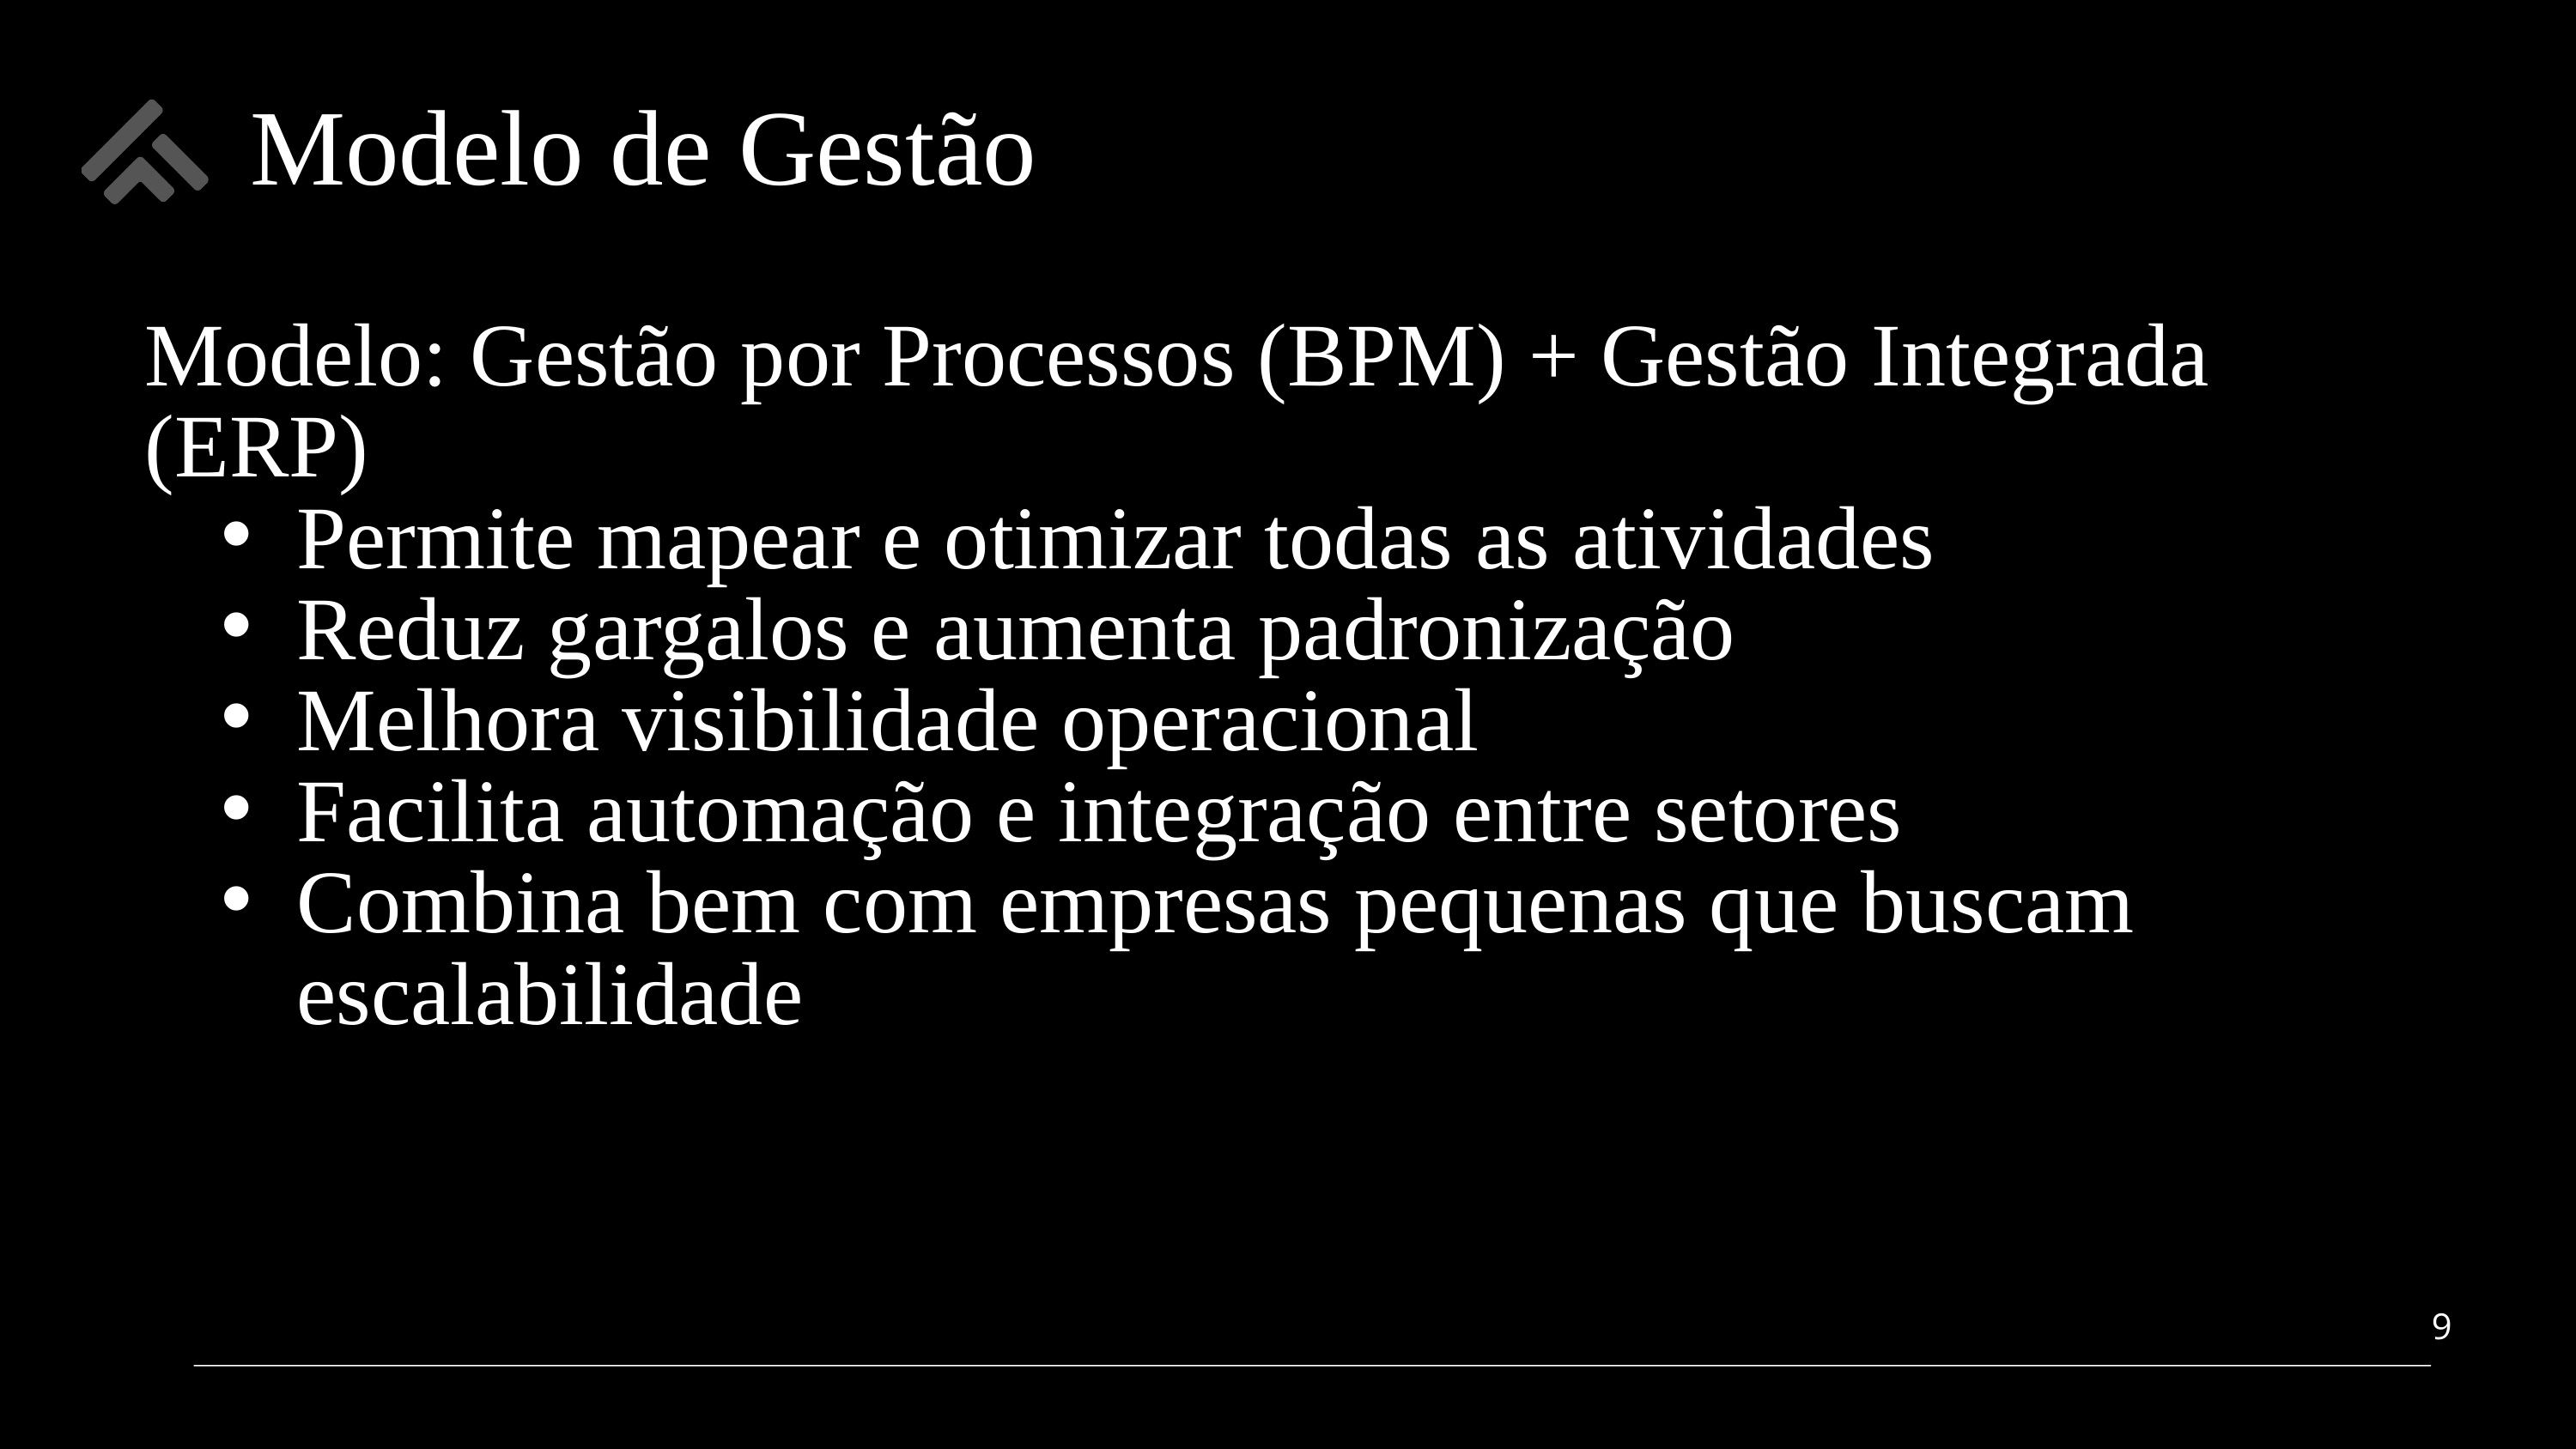

Modelo de Gestão

Modelo: Gestão por Processos (BPM) + Gestão Integrada (ERP)
Permite mapear e otimizar todas as atividades
Reduz gargalos e aumenta padronização
Melhora visibilidade operacional
Facilita automação e integração entre setores
Combina bem com empresas pequenas que buscam escalabilidade

9